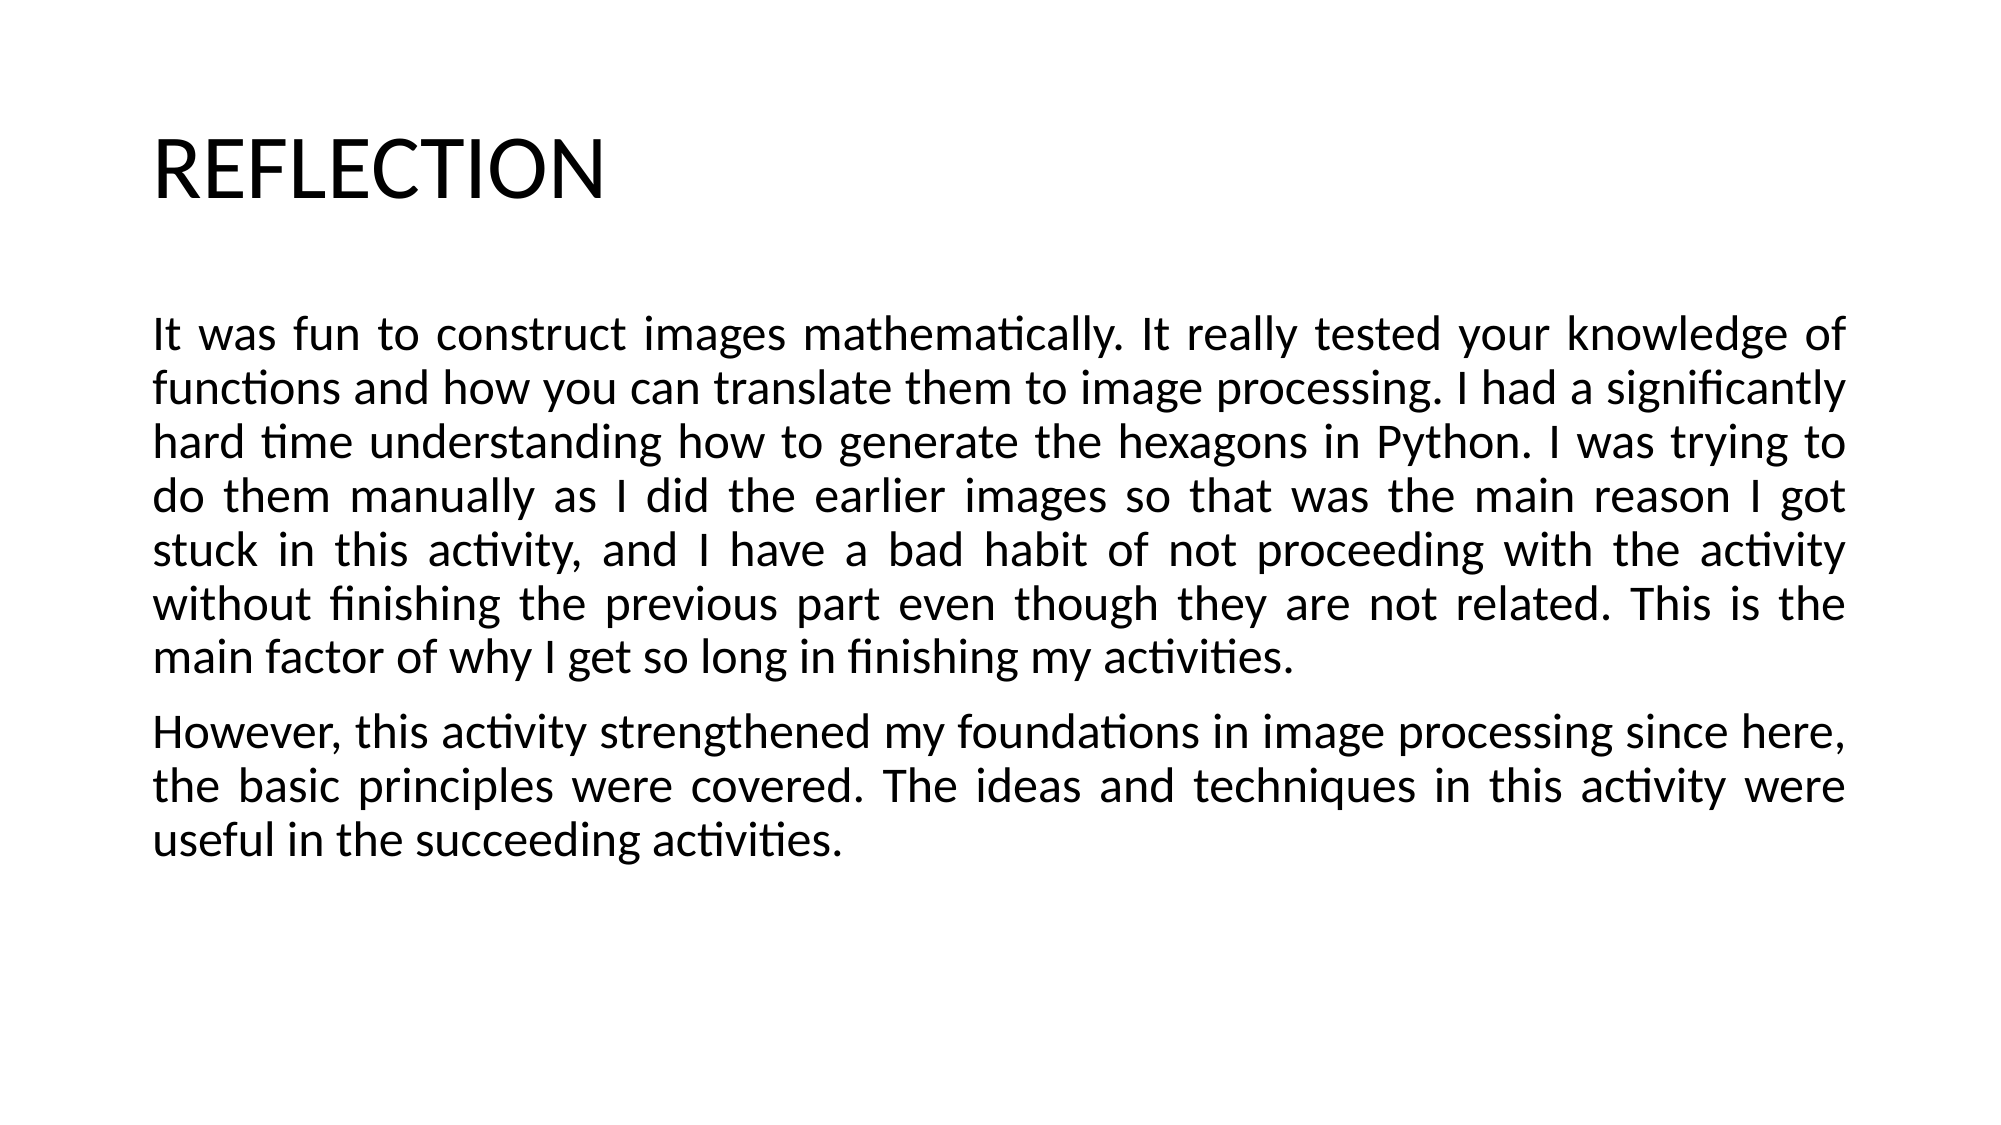

# REFLECTION
It was fun to construct images mathematically. It really tested your knowledge of functions and how you can translate them to image processing. I had a significantly hard time understanding how to generate the hexagons in Python. I was trying to do them manually as I did the earlier images so that was the main reason I got stuck in this activity, and I have a bad habit of not proceeding with the activity without finishing the previous part even though they are not related. This is the main factor of why I get so long in finishing my activities.
However, this activity strengthened my foundations in image processing since here, the basic principles were covered. The ideas and techniques in this activity were useful in the succeeding activities.